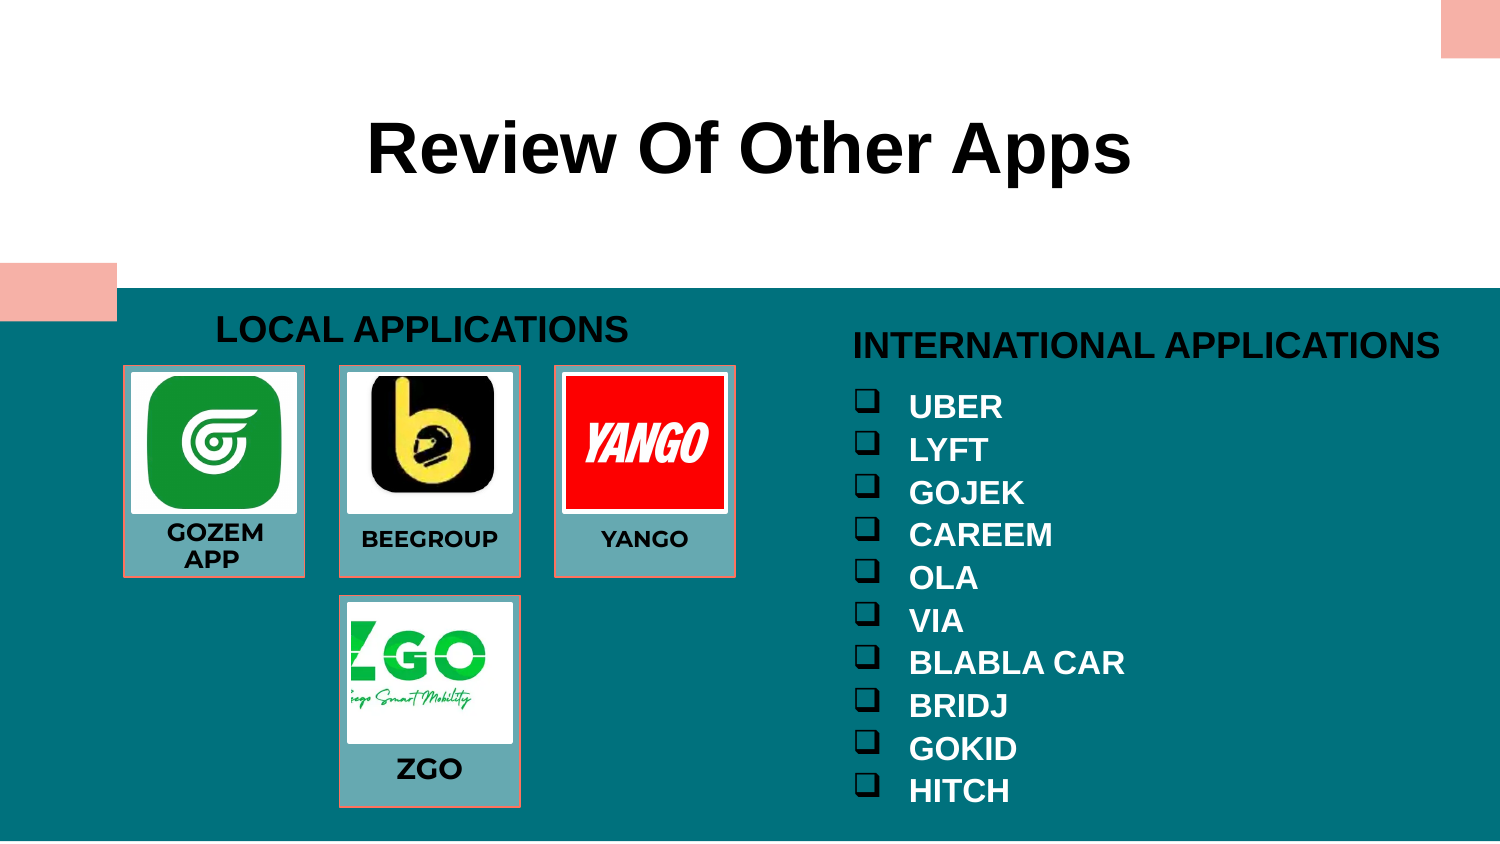

Review Of Other Apps
LOCAL APPLICATIONS
INTERNATIONAL APPLICATIONS
UBER
LYFT
GOJEK
CAREEM
OLA
VIA
BLABLA CAR
BRIDJ
GOKID
HITCH
GOZEM APP
BEEGROUP
YANGO
ZGO